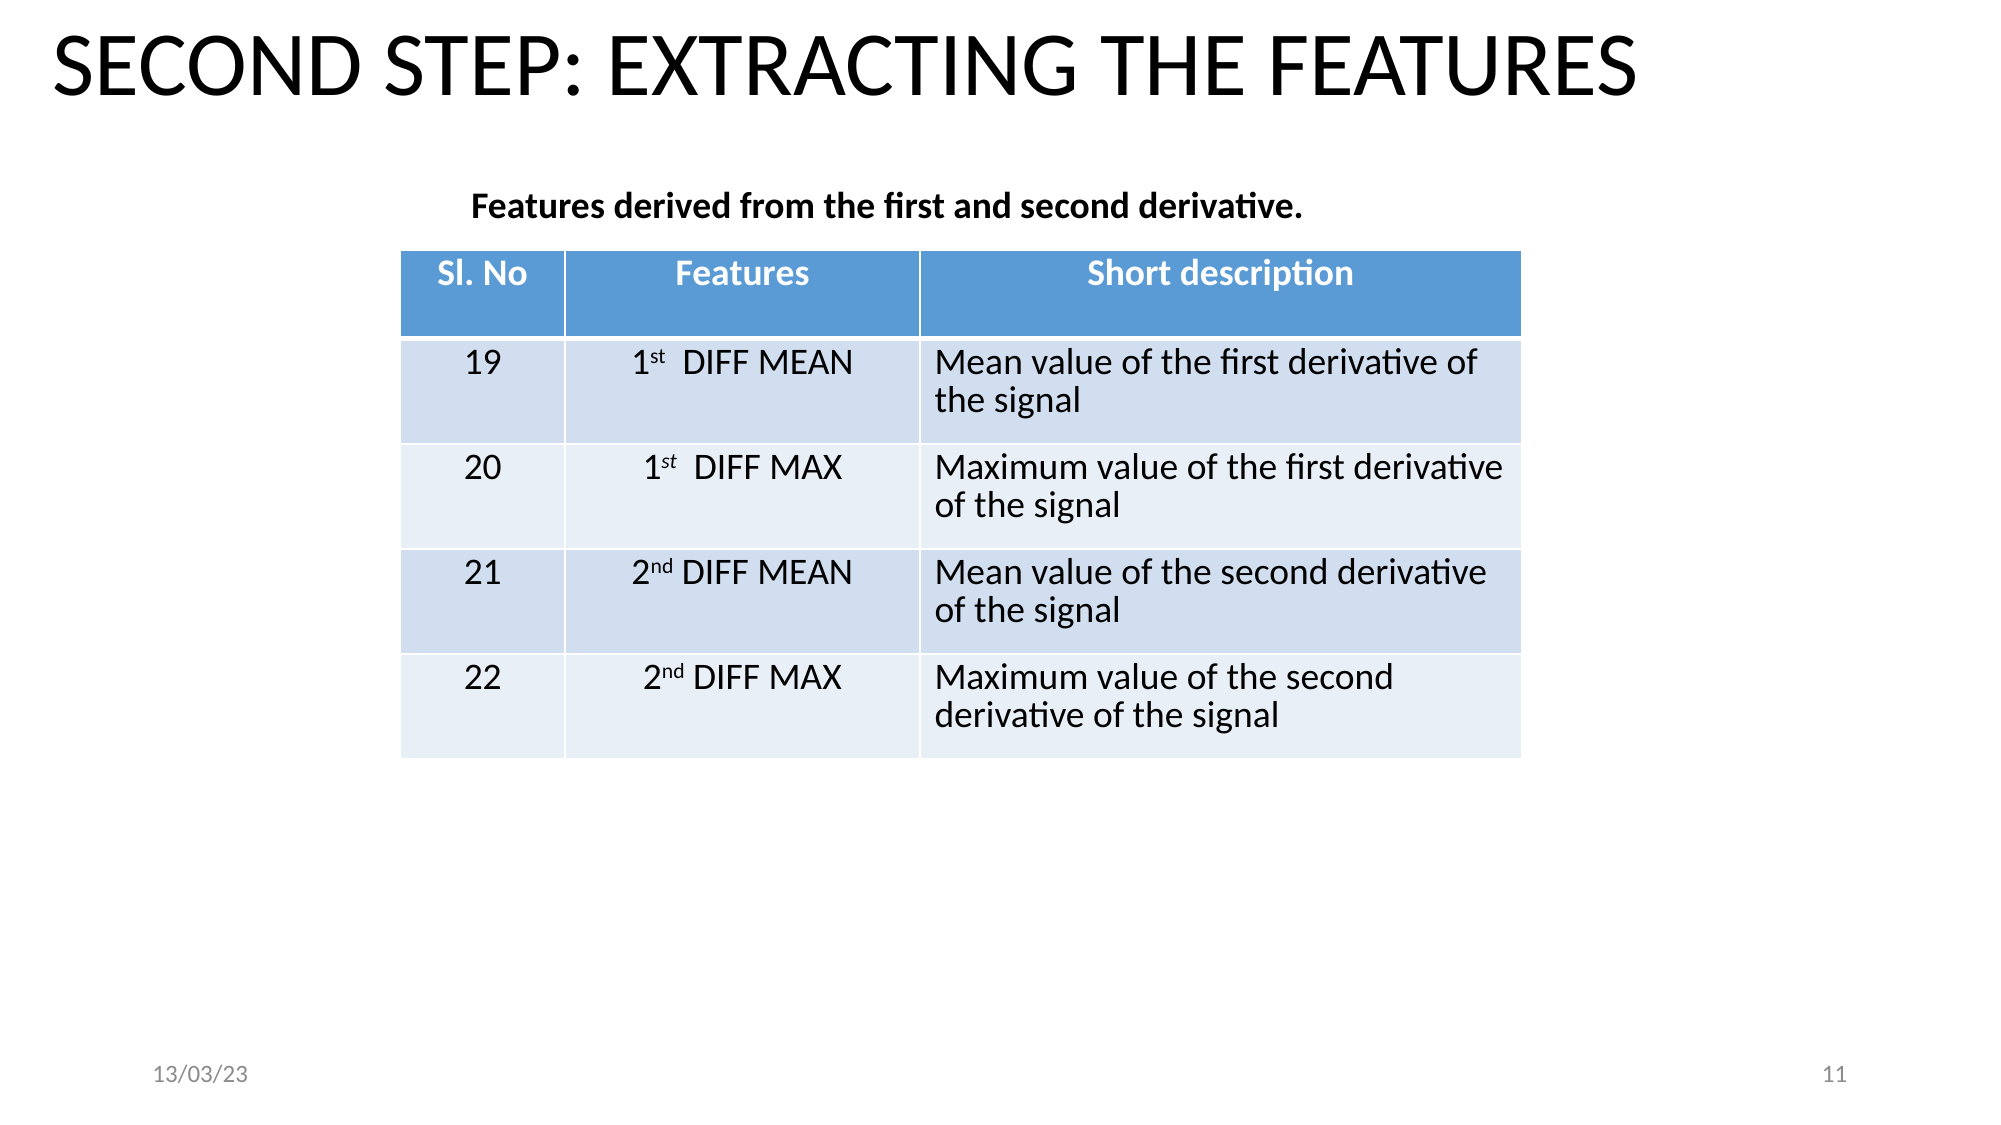

# SECOND STEP: EXTRACTING THE FEATURES
Features derived from the first and second derivative.
| Sl. No | Features | Short description |
| --- | --- | --- |
| 19 | 1st DIFF MEAN | Mean value of the first derivative of the signal |
| 20 | 1st DIFF MAX | Maximum value of the first derivative of the signal |
| 21 | 2nd DIFF MEAN | Mean value of the second derivative of the signal |
| 22 | 2nd DIFF MAX | Maximum value of the second derivative of the signal |
13/03/23
11